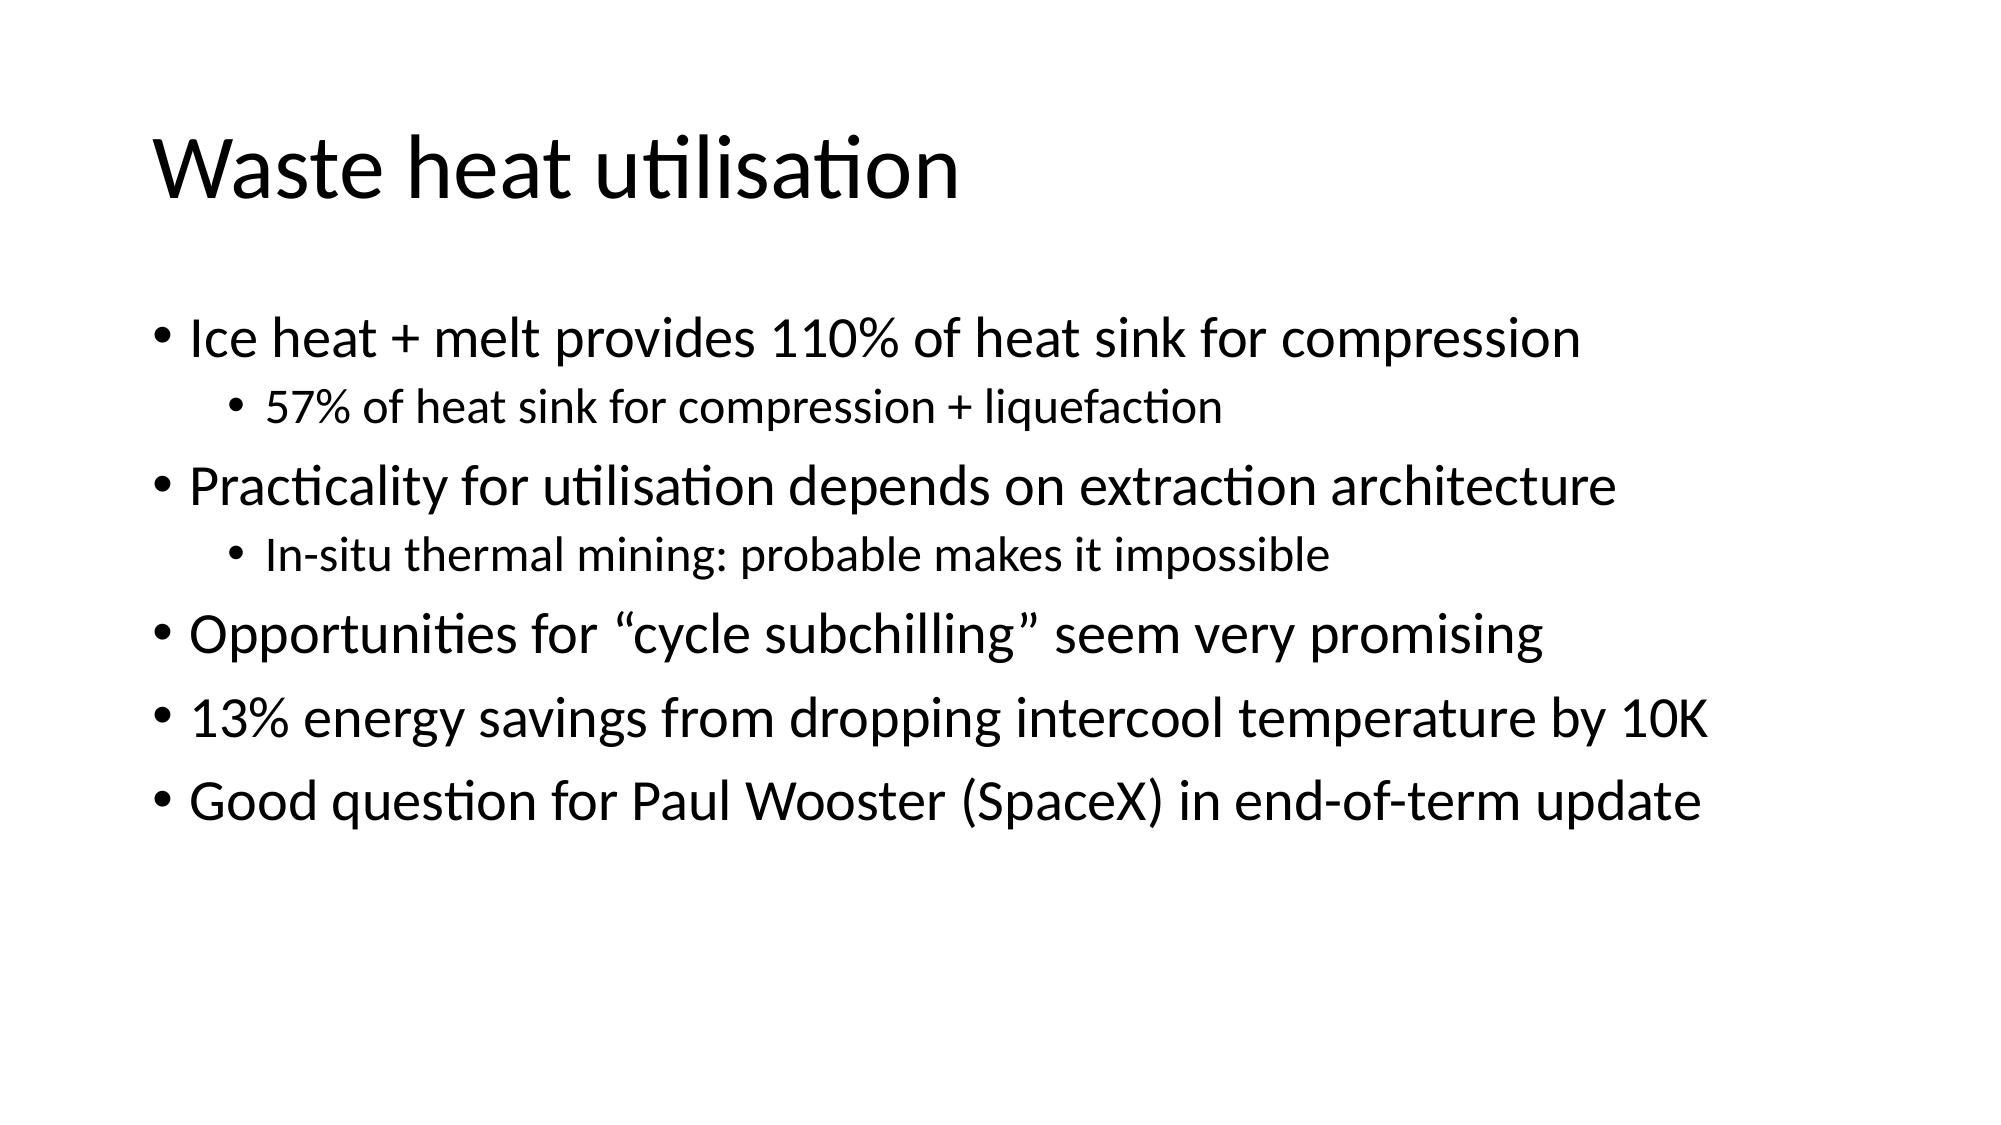

# Waste heat utilisation
Ice heat + melt provides 110% of heat sink for compression
57% of heat sink for compression + liquefaction
Practicality for utilisation depends on extraction architecture
In-situ thermal mining: probable makes it impossible
Opportunities for “cycle subchilling” seem very promising
13% energy savings from dropping intercool temperature by 10K
Good question for Paul Wooster (SpaceX) in end-of-term update